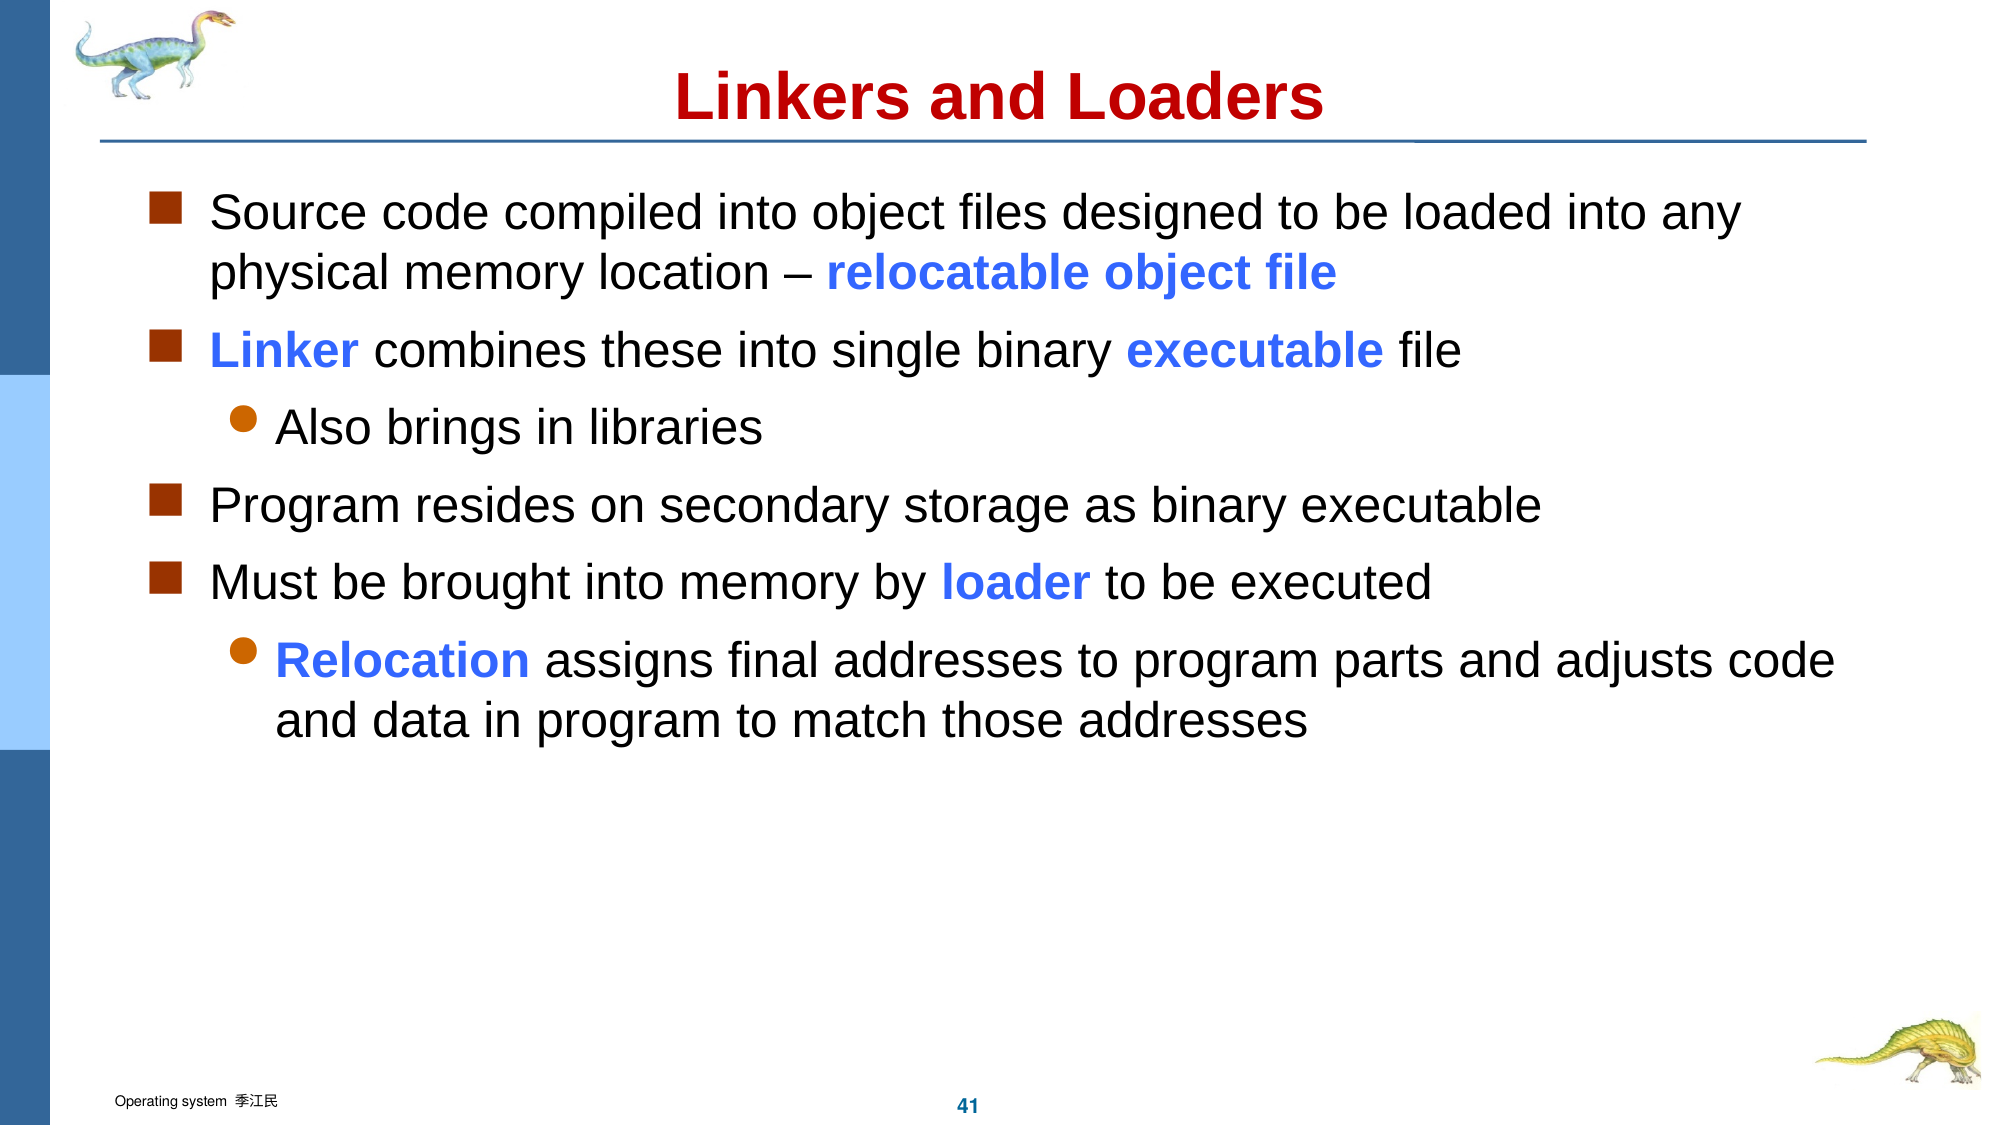

# Linkers and Loaders
Source code compiled into object files designed to be loaded into any physical memory location – relocatable object file
Linker combines these into single binary executable file
Also brings in libraries
Program resides on secondary storage as binary executable
Must be brought into memory by loader to be executed
Relocation assigns final addresses to program parts and adjusts code and data in program to match those addresses